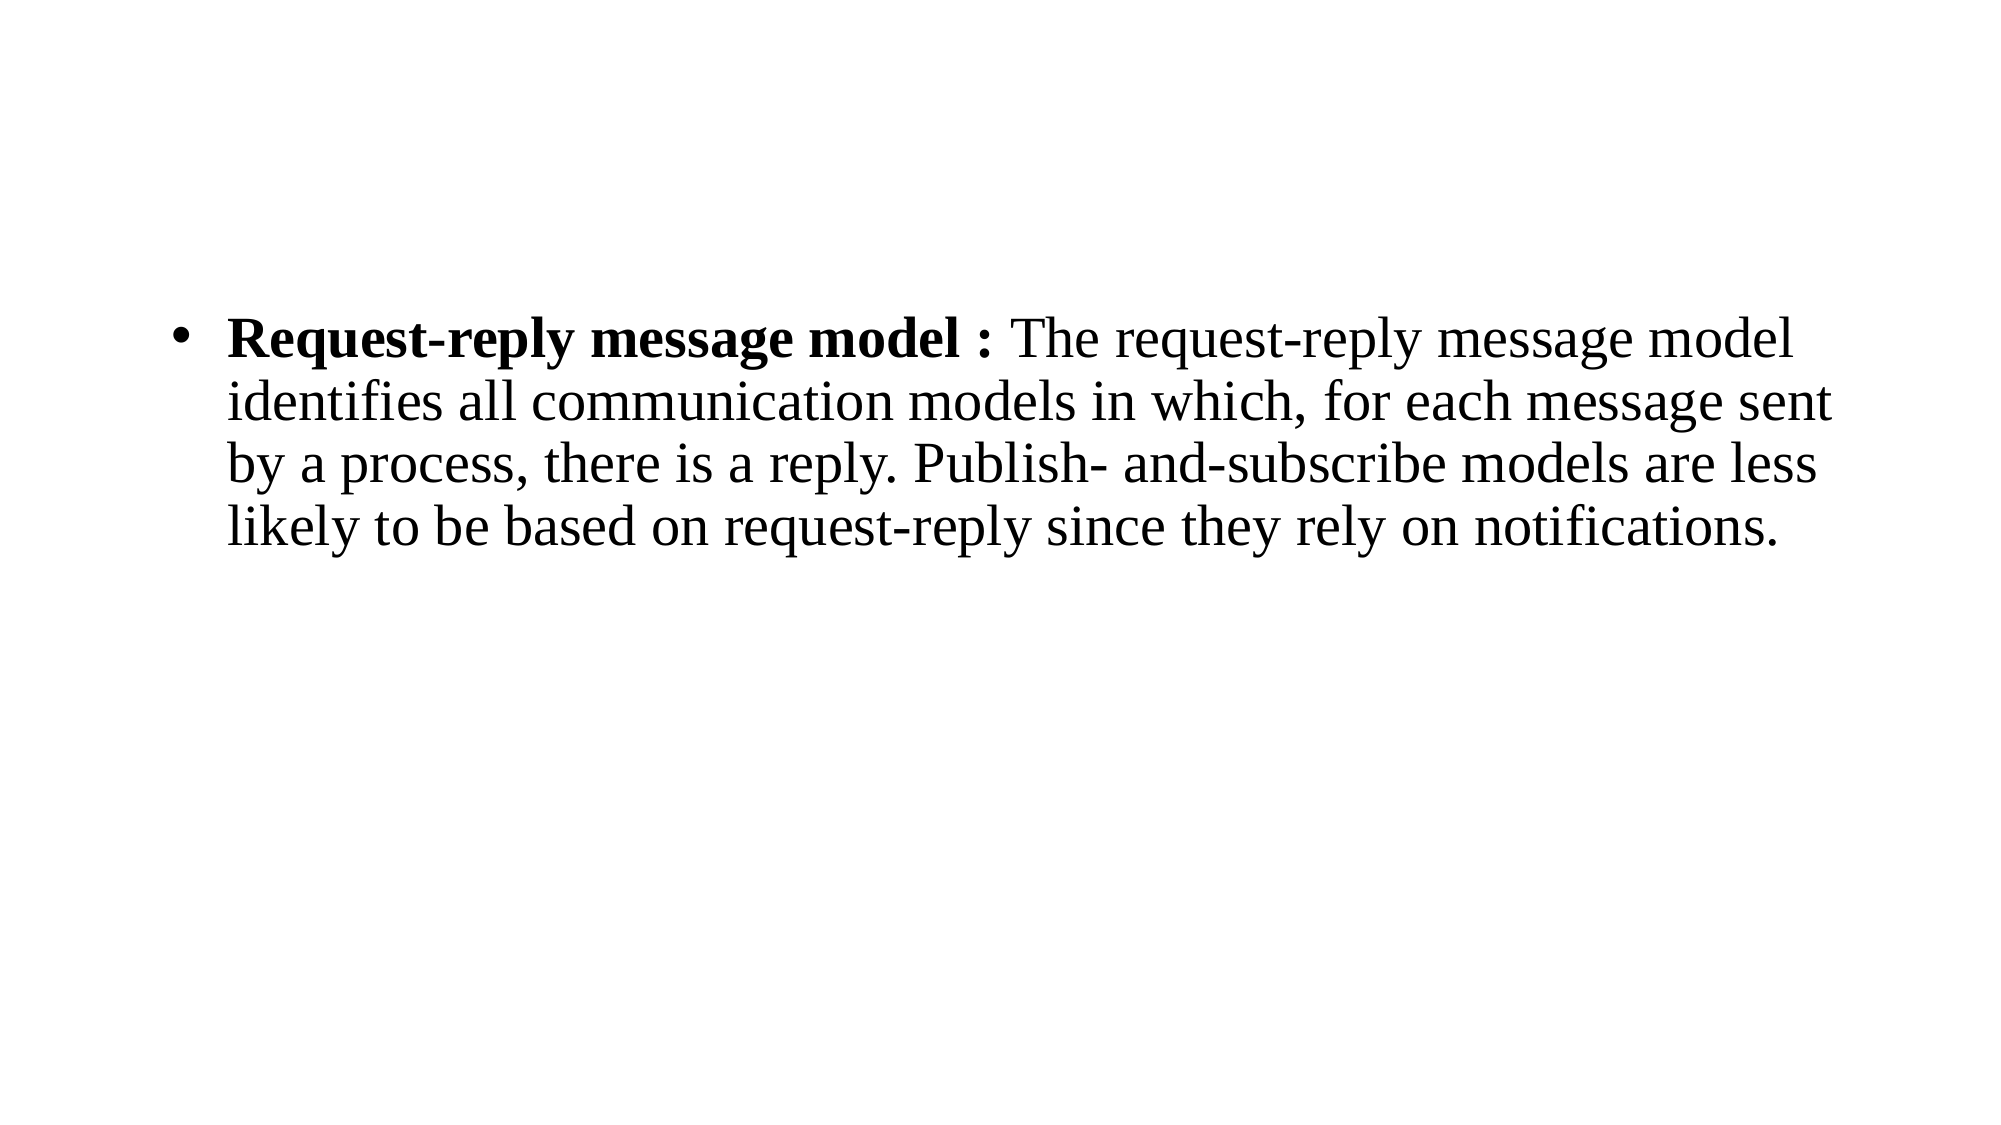

Request-reply message model : The request-reply message model identifies all communication models in which, for each message sent by a process, there is a reply. Publish- and-subscribe models are less likely to be based on request-reply since they rely on notifications.